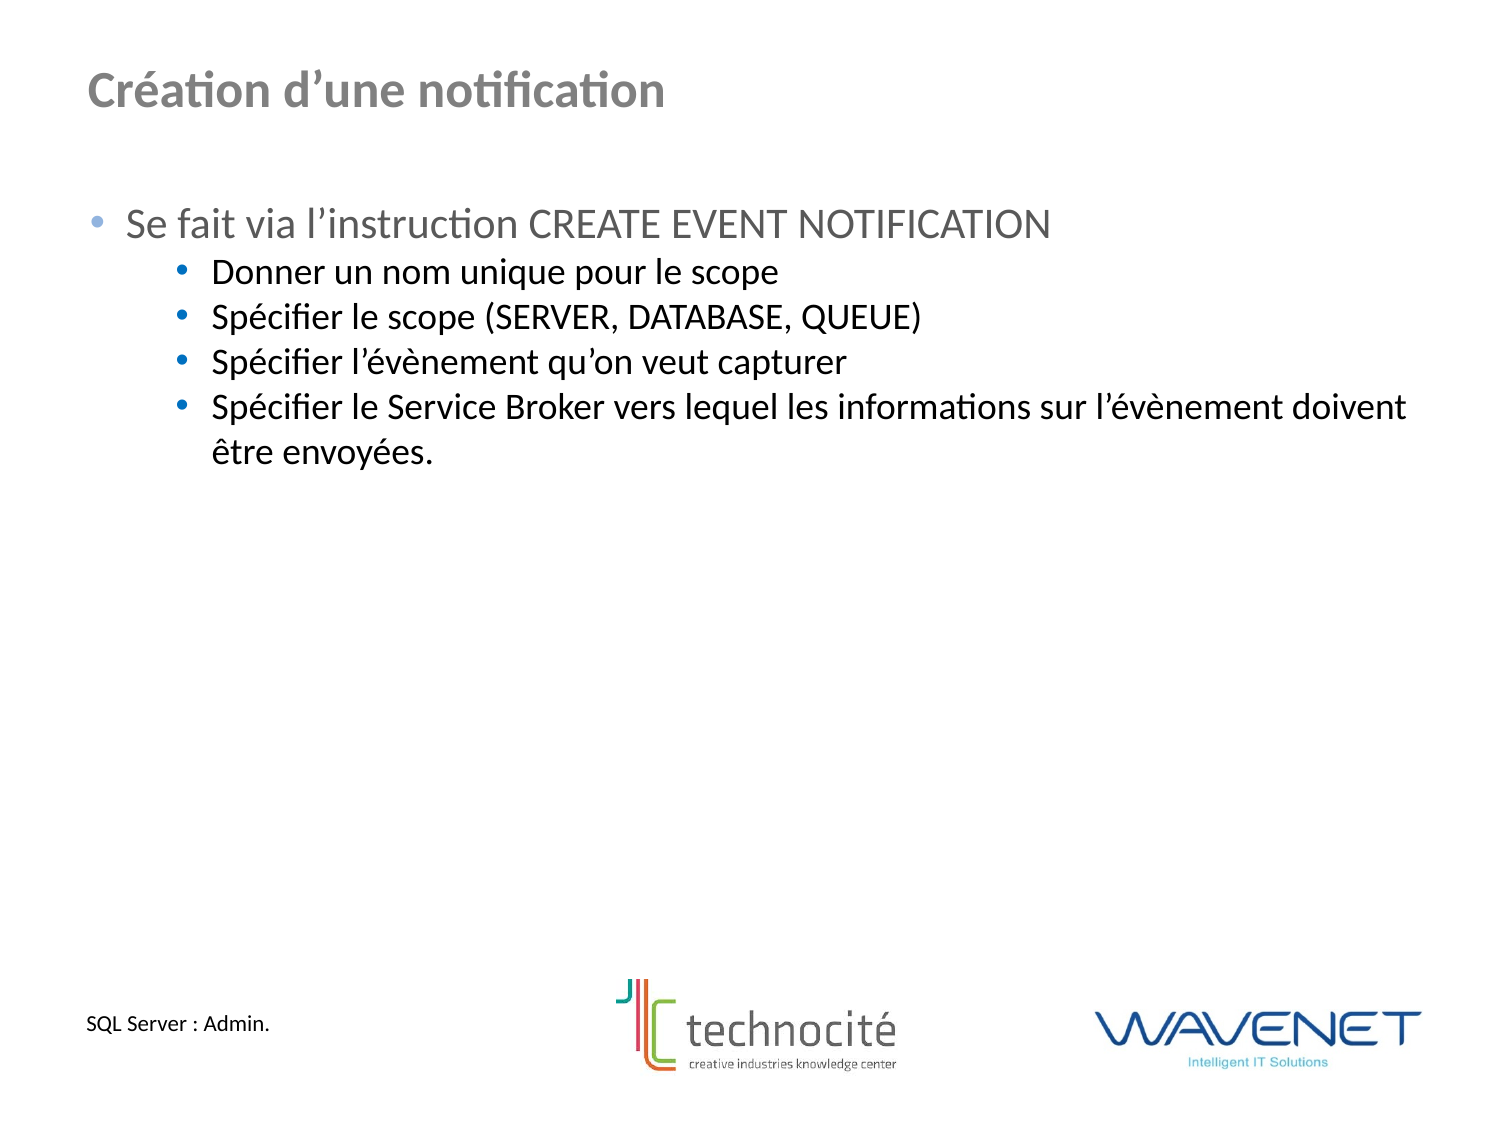

Création d’une notification
Se fait via l’instruction CREATE EVENT NOTIFICATION
Donner un nom unique pour le scope
Spécifier le scope (SERVER, DATABASE, QUEUE)
Spécifier l’évènement qu’on veut capturer
Spécifier le Service Broker vers lequel les informations sur l’évènement doivent être envoyées.
SQL Server : Admin.